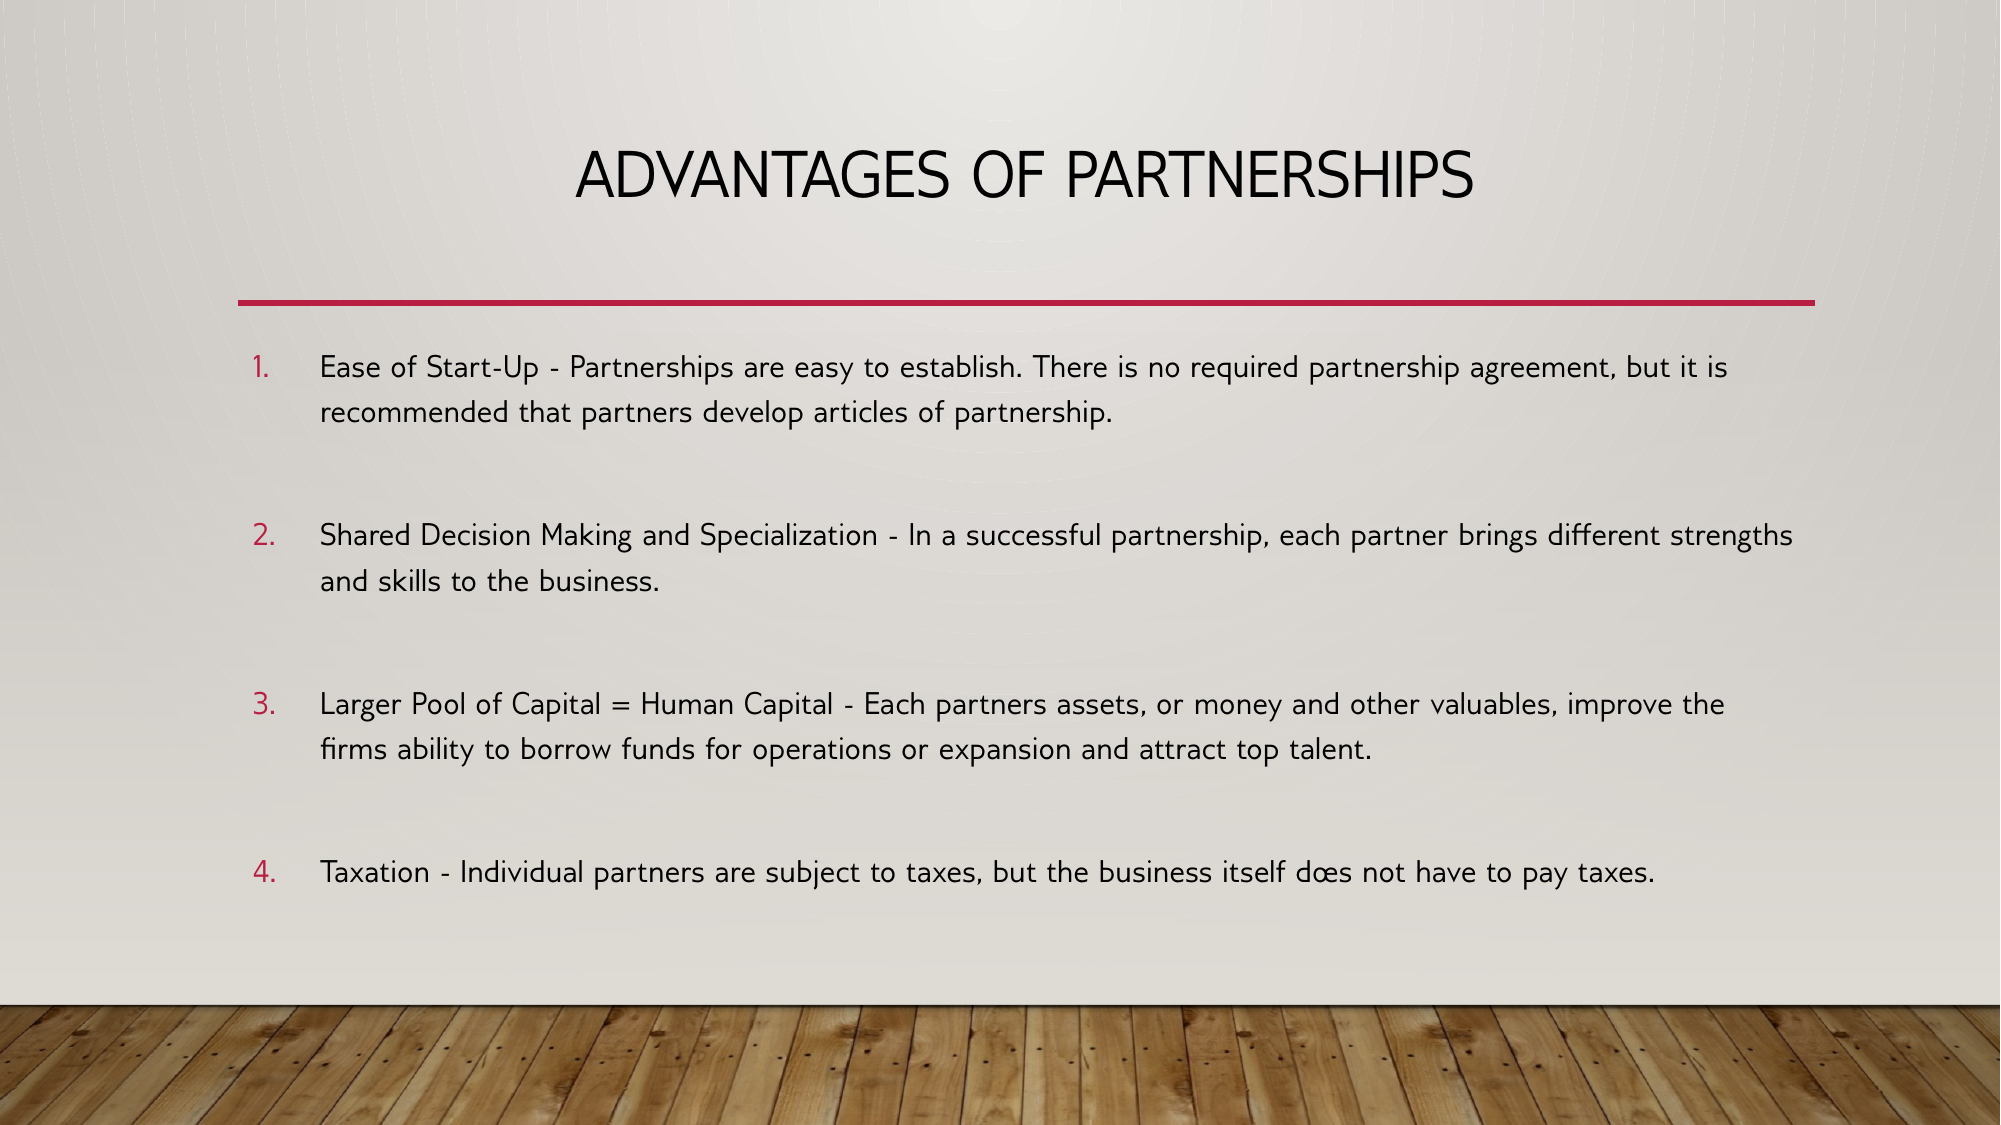

# Advantages of Partnerships
Ease of Start-Up - Partnerships are easy to establish. There is no required partnership agreement, but it is recommended that partners develop articles of partnership.

Shared Decision Making and Specialization - In a successful partnership, each partner brings different strengths and skills to the business.

Larger Pool of Capital = Human Capital - Each partners assets, or money and other valuables, improve the firms ability to borrow funds for operations or expansion and attract top talent.

Taxation - Individual partners are subject to taxes, but the business itself does not have to pay taxes.